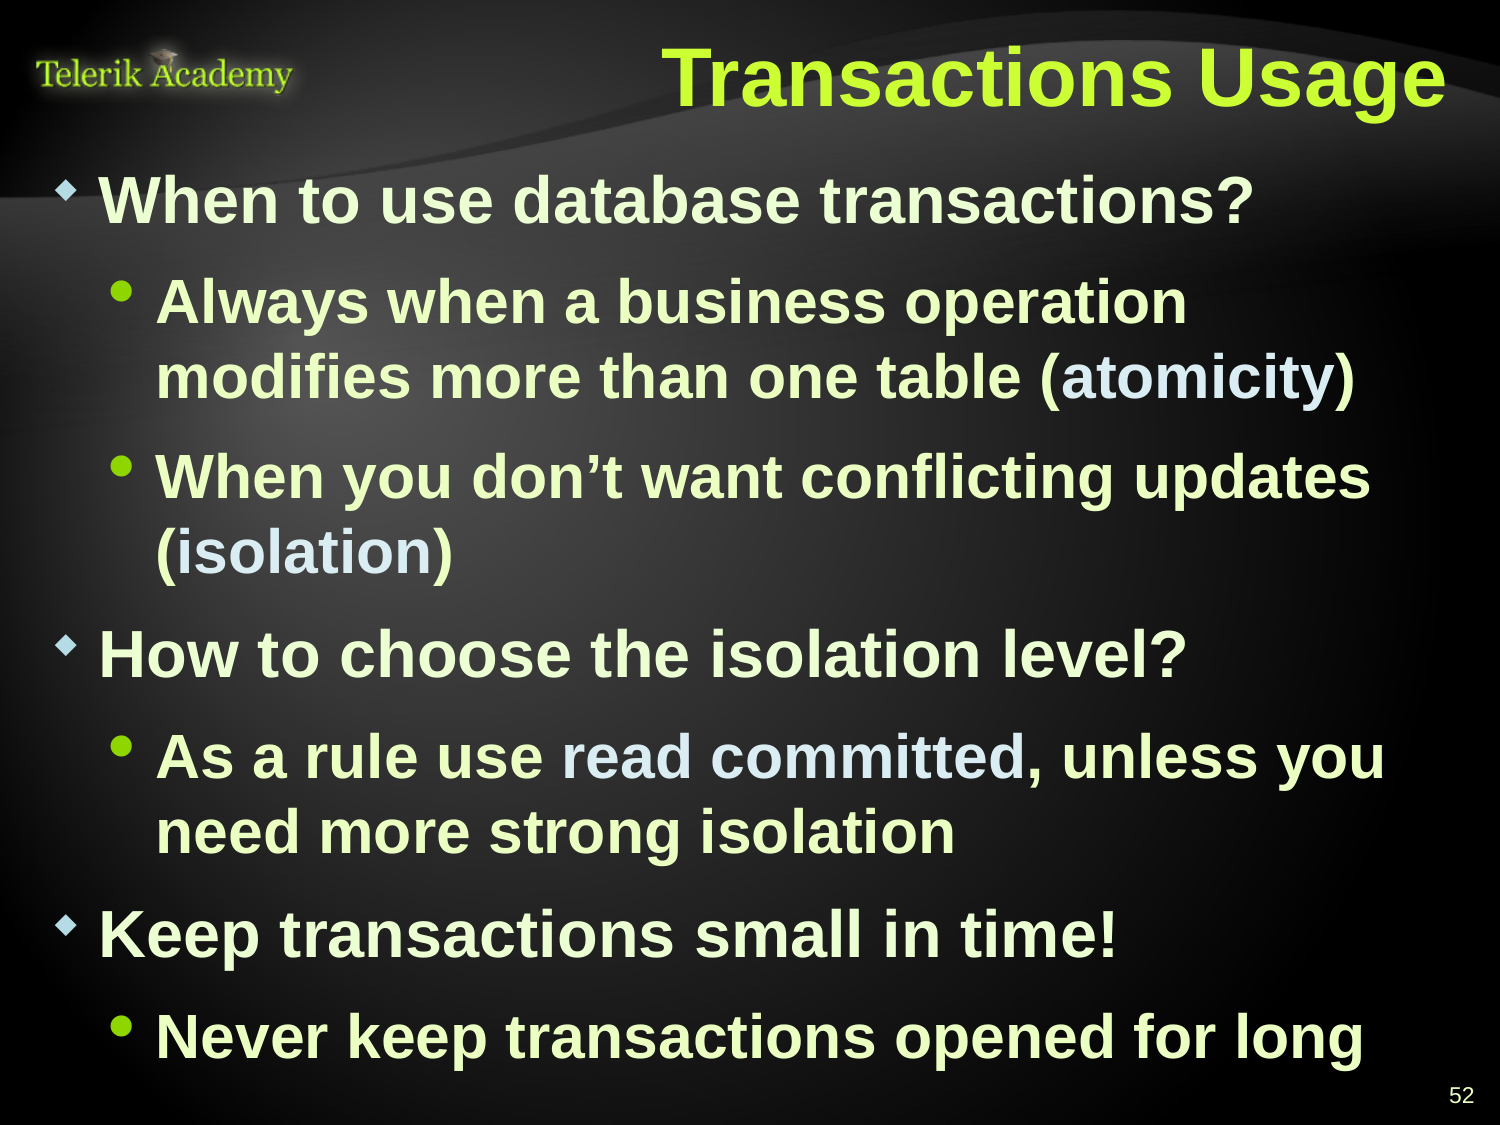

# Transactions Usage
When to use database transactions?
Always when a business operation modifies more than one table (atomicity)
When you don’t want conflicting updates (isolation)
How to choose the isolation level?
As a rule use read committed, unless you need more strong isolation
Keep transactions small in time!
Never keep transactions opened for long
52